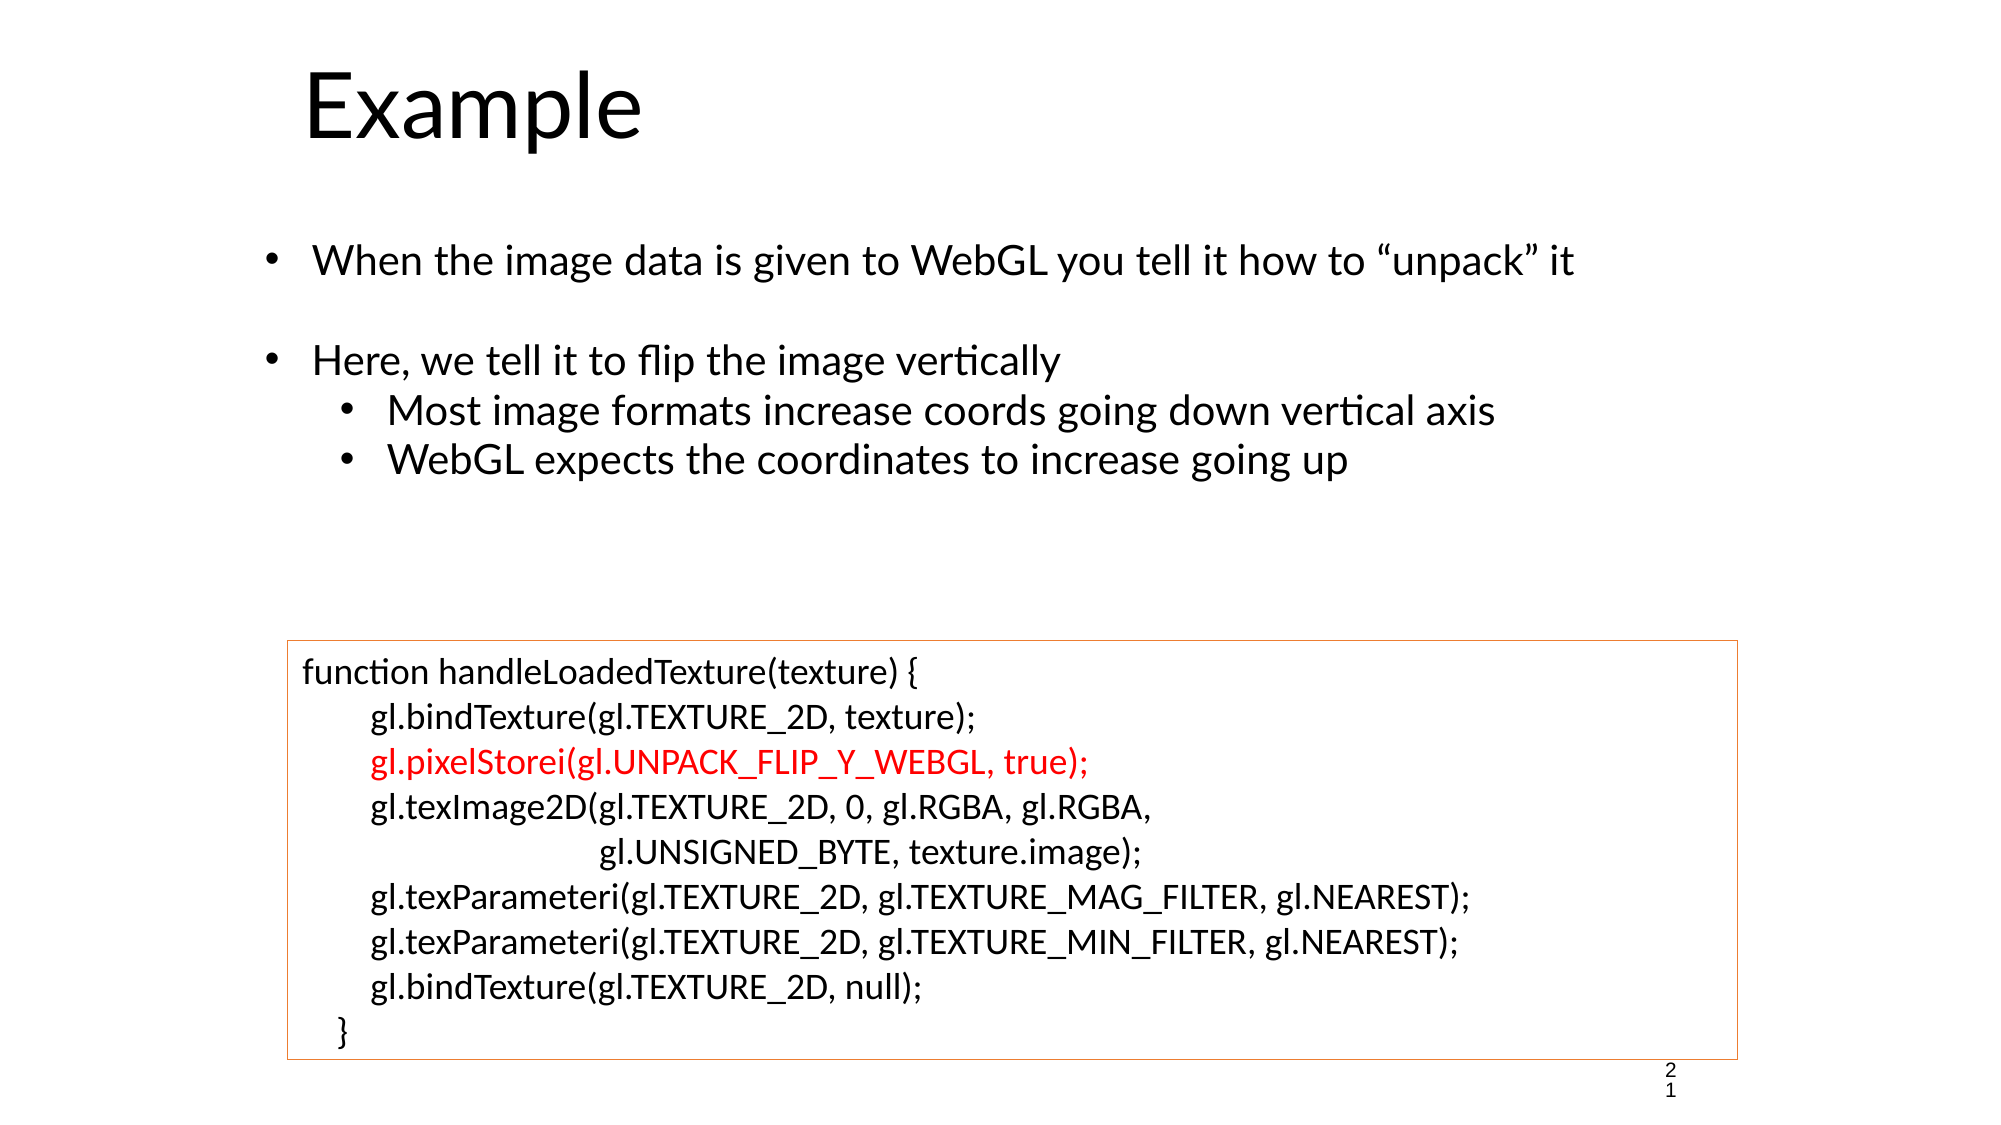

# Example
When the image data is given to WebGL you tell it how to “unpack” it

Here, we tell it to flip the image vertically
Most image formats increase coords going down vertical axis
WebGL expects the coordinates to increase going up
function handleLoadedTexture(texture) {
        gl.bindTexture(gl.TEXTURE_2D, texture);
        gl.pixelStorei(gl.UNPACK_FLIP_Y_WEBGL, true);
        gl.texImage2D(gl.TEXTURE_2D, 0, gl.RGBA, gl.RGBA,
                                   gl.UNSIGNED_BYTE, texture.image);
        gl.texParameteri(gl.TEXTURE_2D, gl.TEXTURE_MAG_FILTER, gl.NEAREST);
        gl.texParameteri(gl.TEXTURE_2D, gl.TEXTURE_MIN_FILTER, gl.NEAREST);
        gl.bindTexture(gl.TEXTURE_2D, null);
    }
21